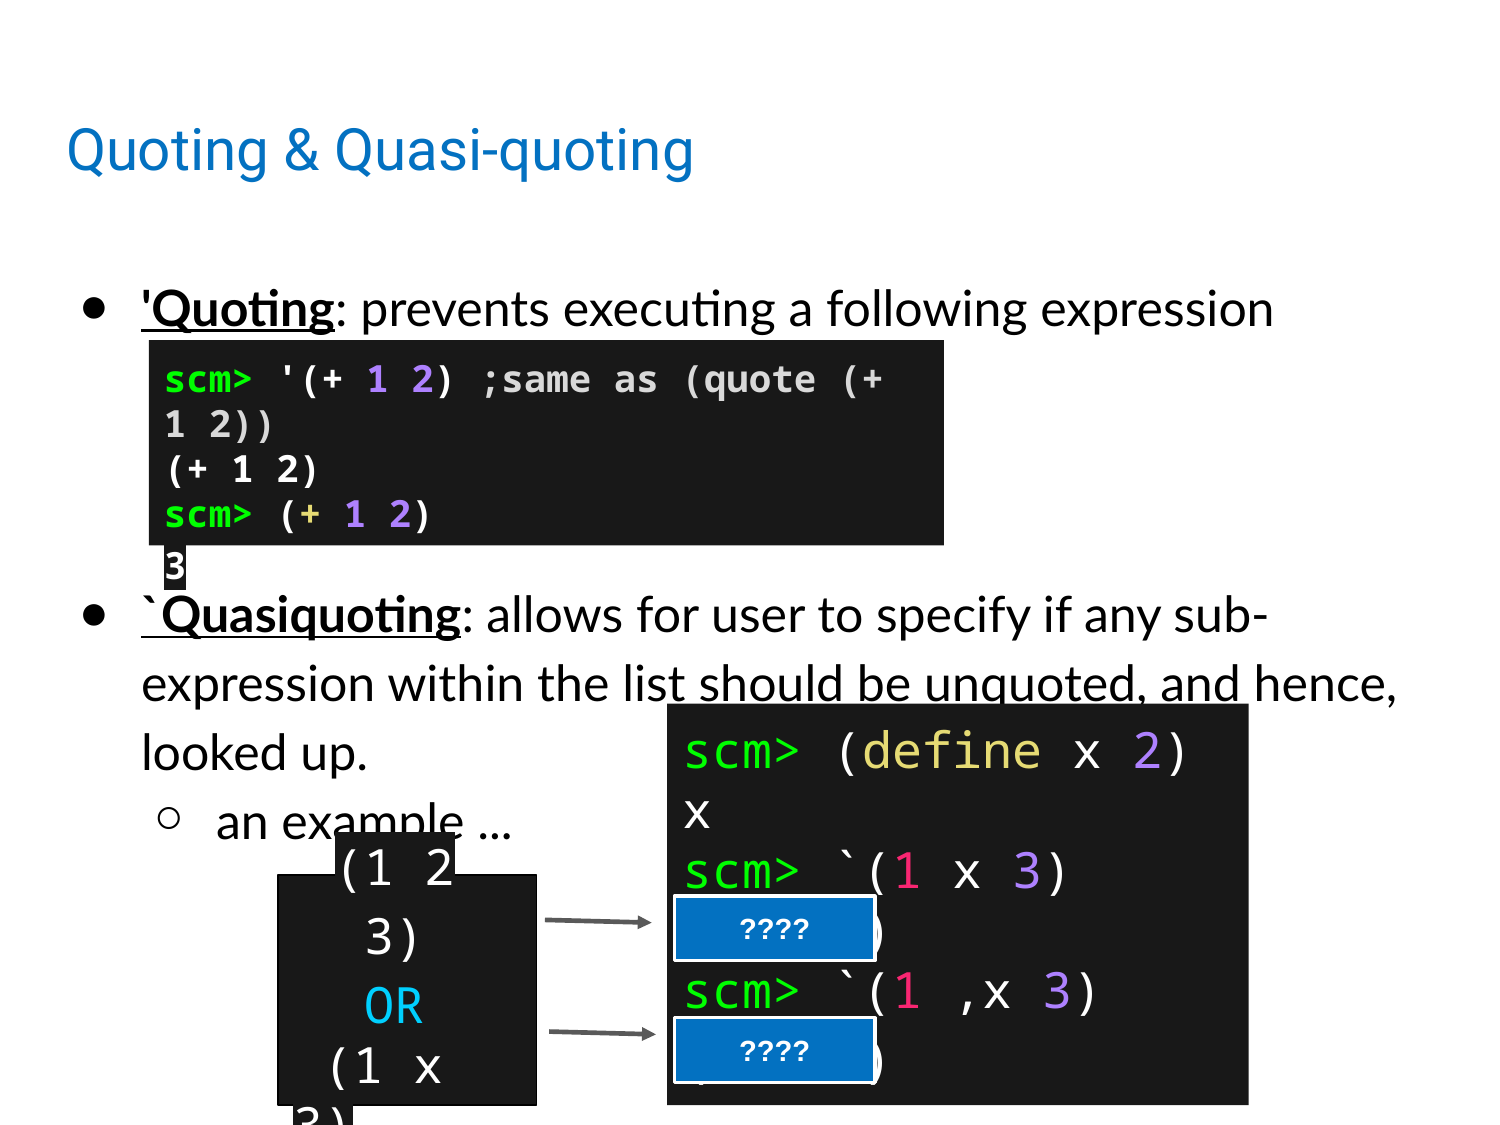

# Quoting & Quasi-quoting
'Quoting: prevents executing a following expression

`Quasiquoting: allows for user to specify if any sub-expression within the list should be unquoted, and hence, looked up.
an example ...
scm> '(+ 1 2) ;same as (quote (+ 1 2))
(+ 1 2)
scm> (+ 1 2)
3
scm> (define x 2)
x
scm> `(1 x 3)
(1 x 3)
scm> `(1 ,x 3)
(1 2 3)
(1 2 3)
OR
 (1 x 3)
????
????